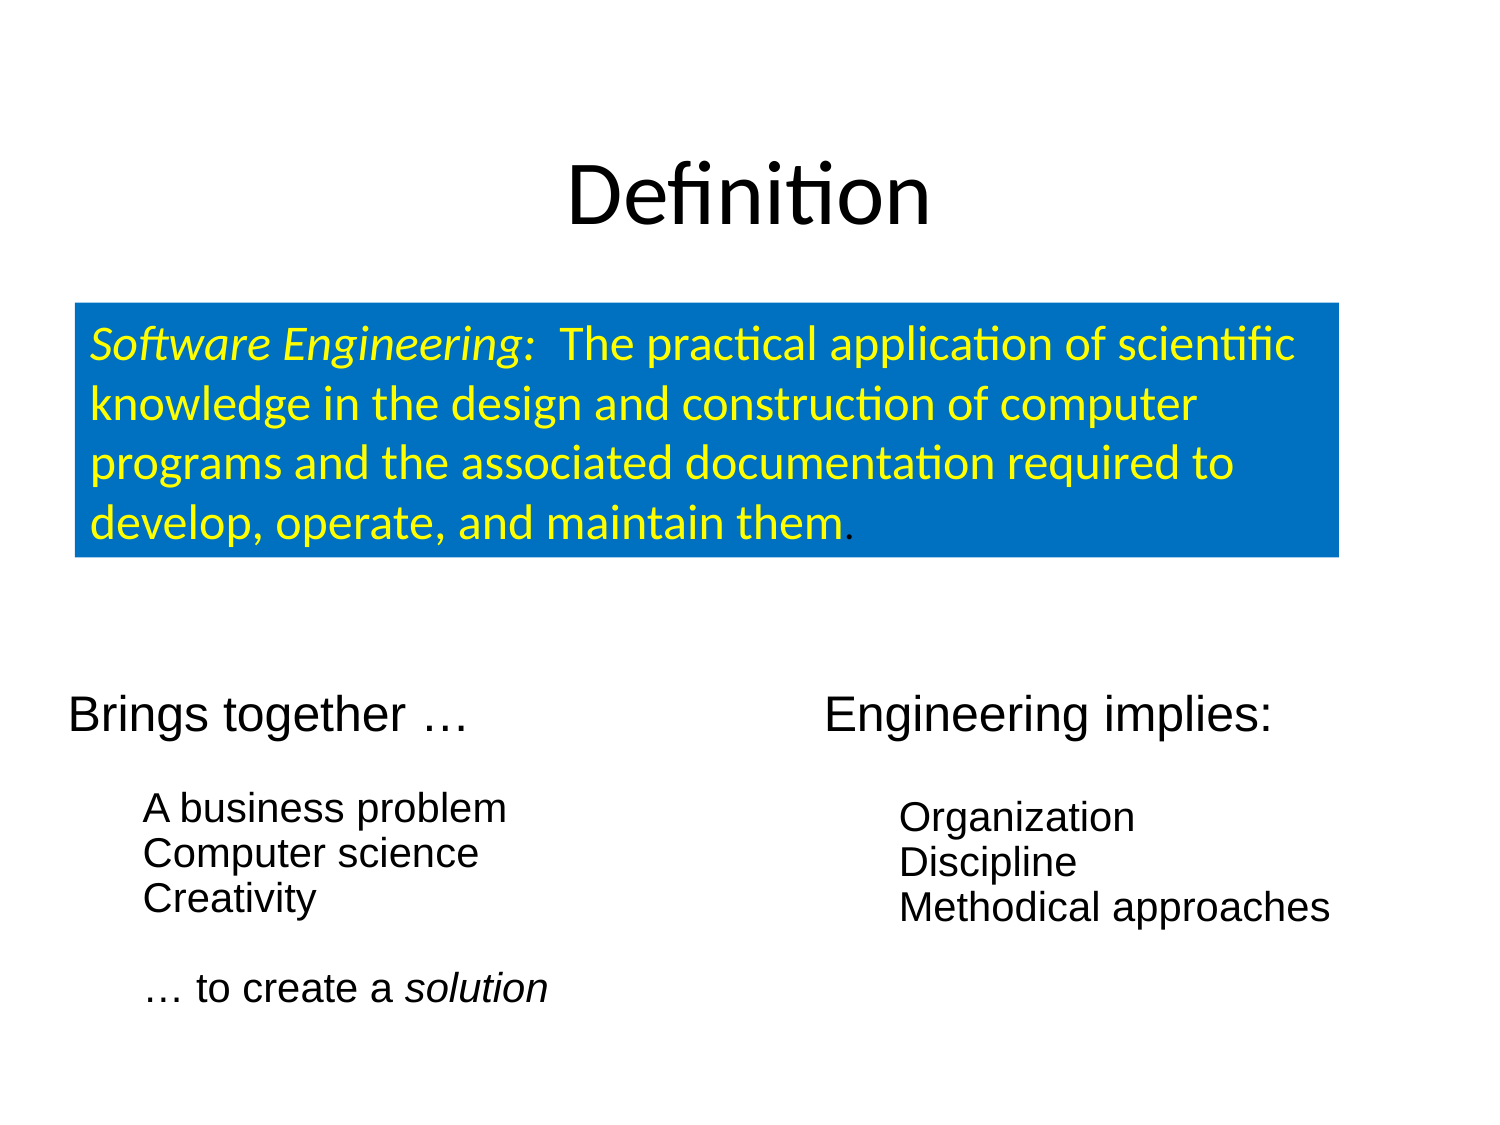

# Definition
Software Engineering:  The practical application of scientific knowledge in the design and construction of computer programs and the associated documentation required to develop, operate, and maintain them.
Brings together …

A business problem
Computer science
Creativity

… to create a solution

Engineering implies:

Organization
Discipline
Methodical approaches